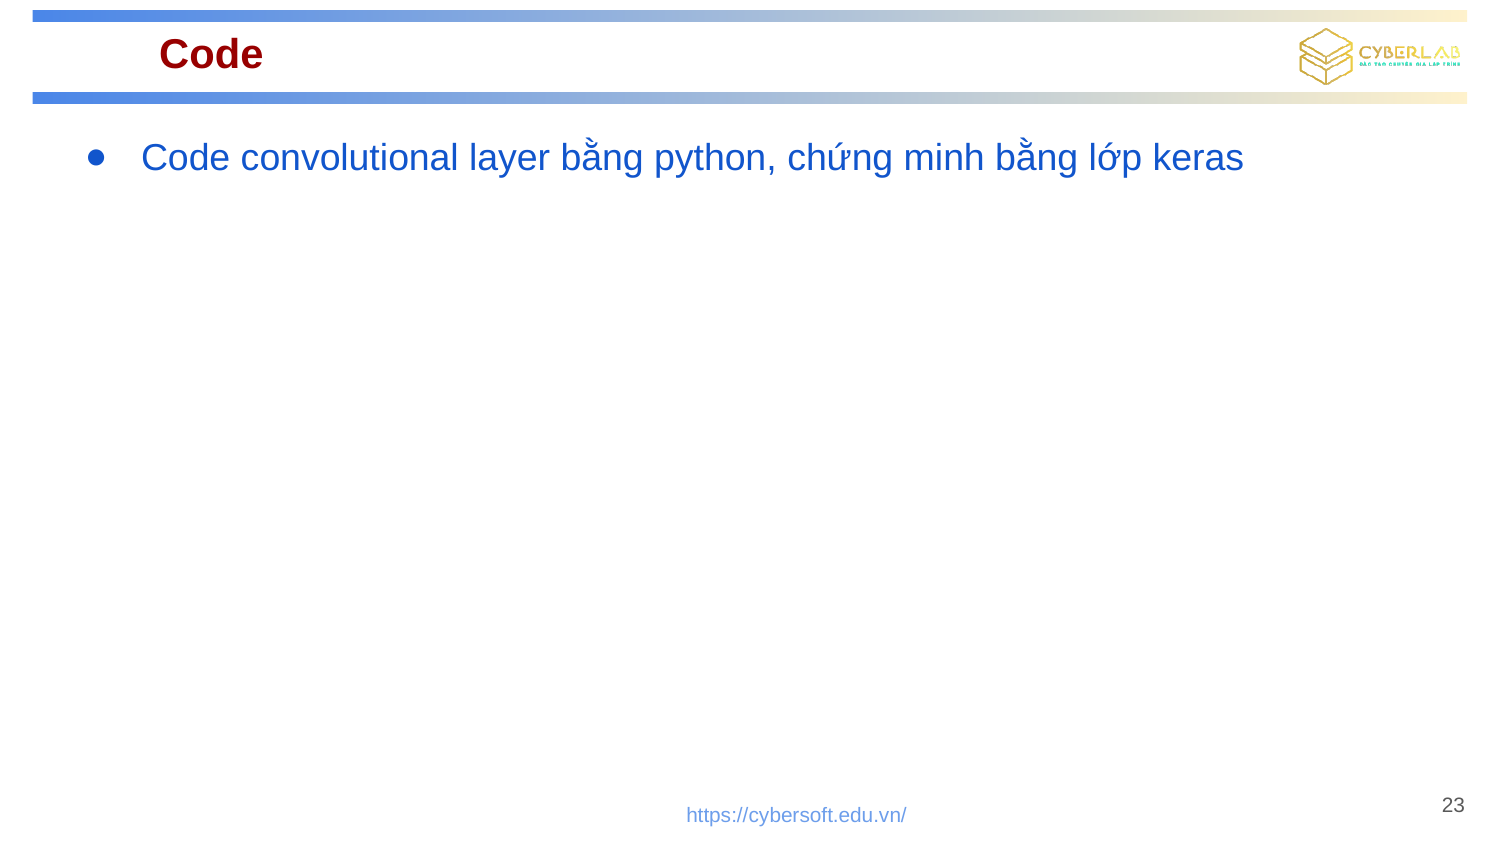

# Code
Code convolutional layer bằng python, chứng minh bằng lớp keras
23